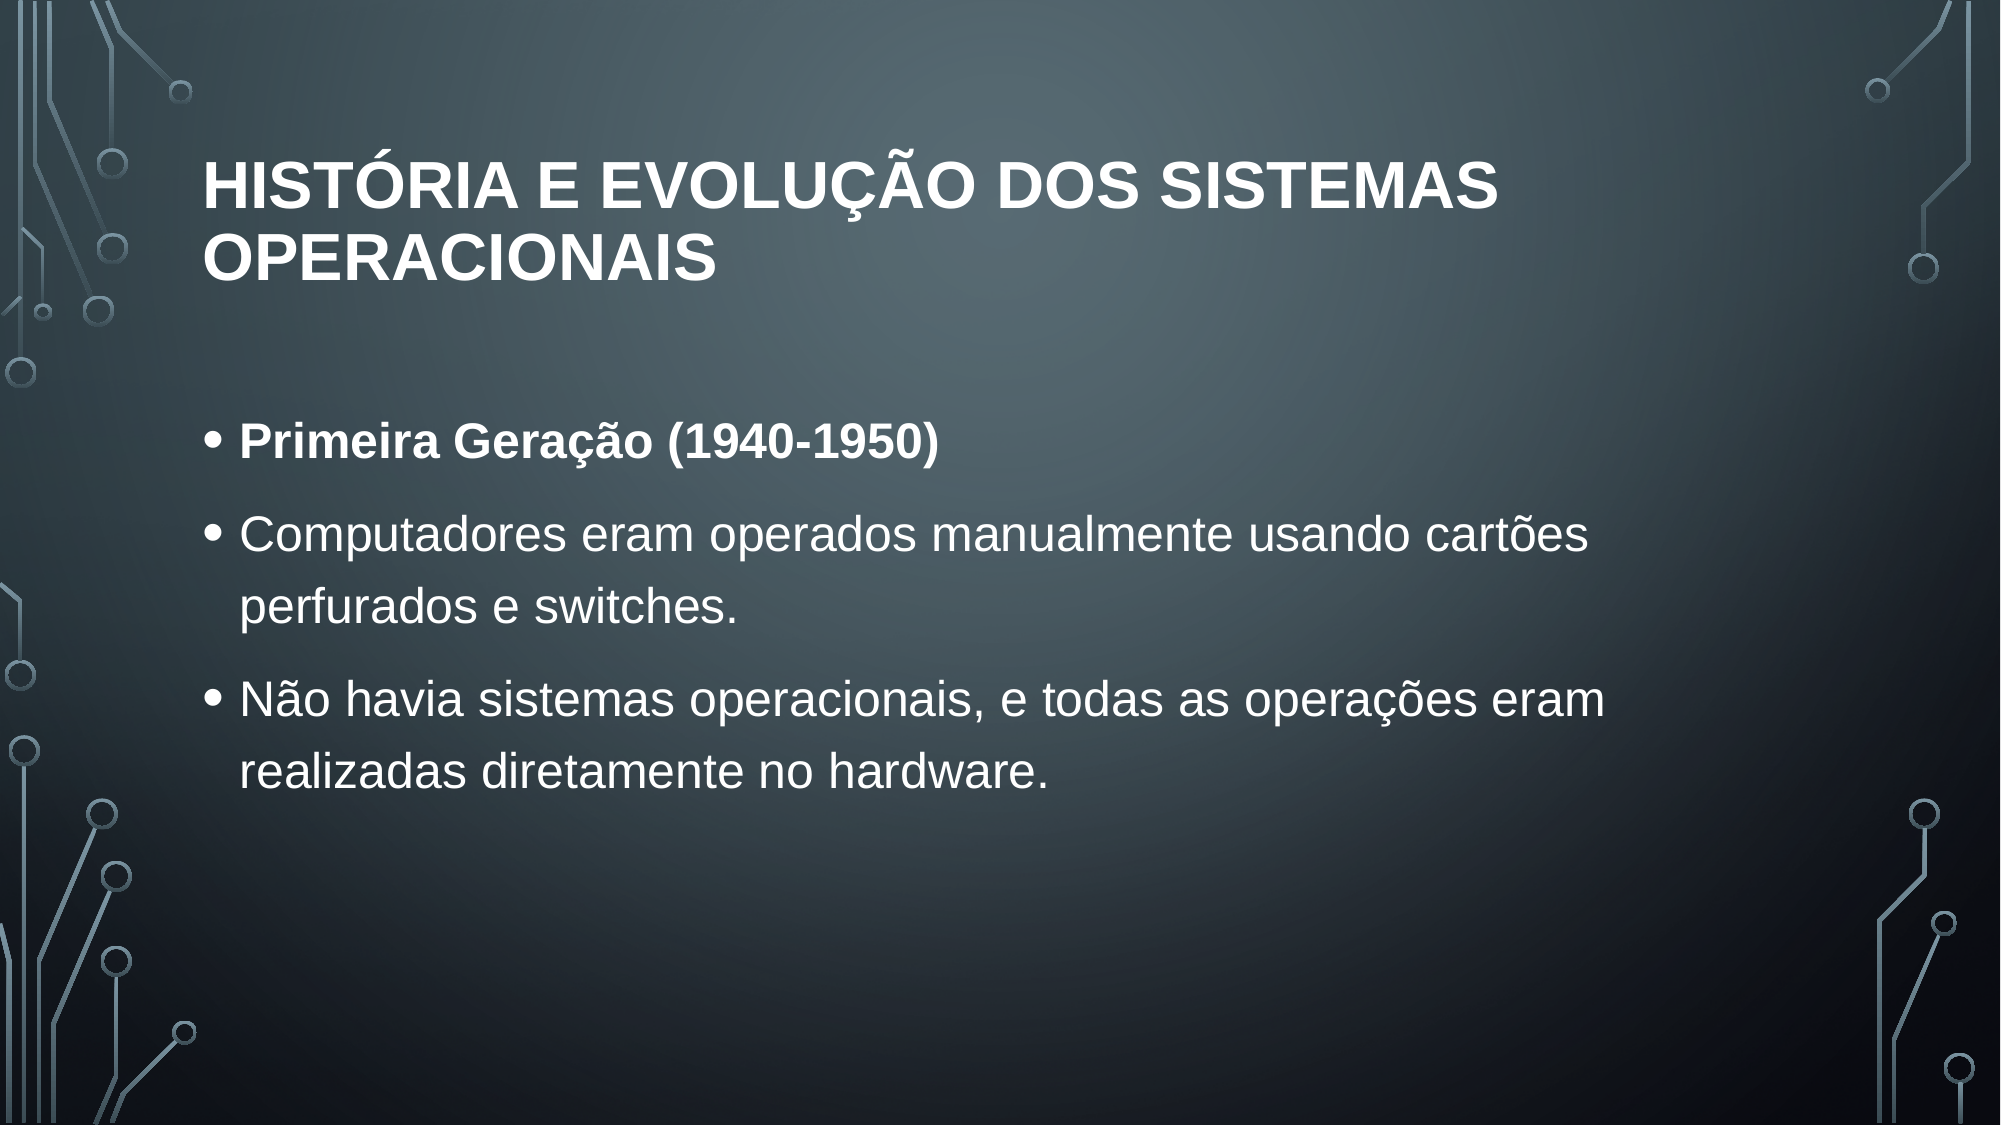

# História e Evolução dos Sistemas Operacionais
Primeira Geração (1940-1950)
Computadores eram operados manualmente usando cartões perfurados e switches.
Não havia sistemas operacionais, e todas as operações eram realizadas diretamente no hardware.